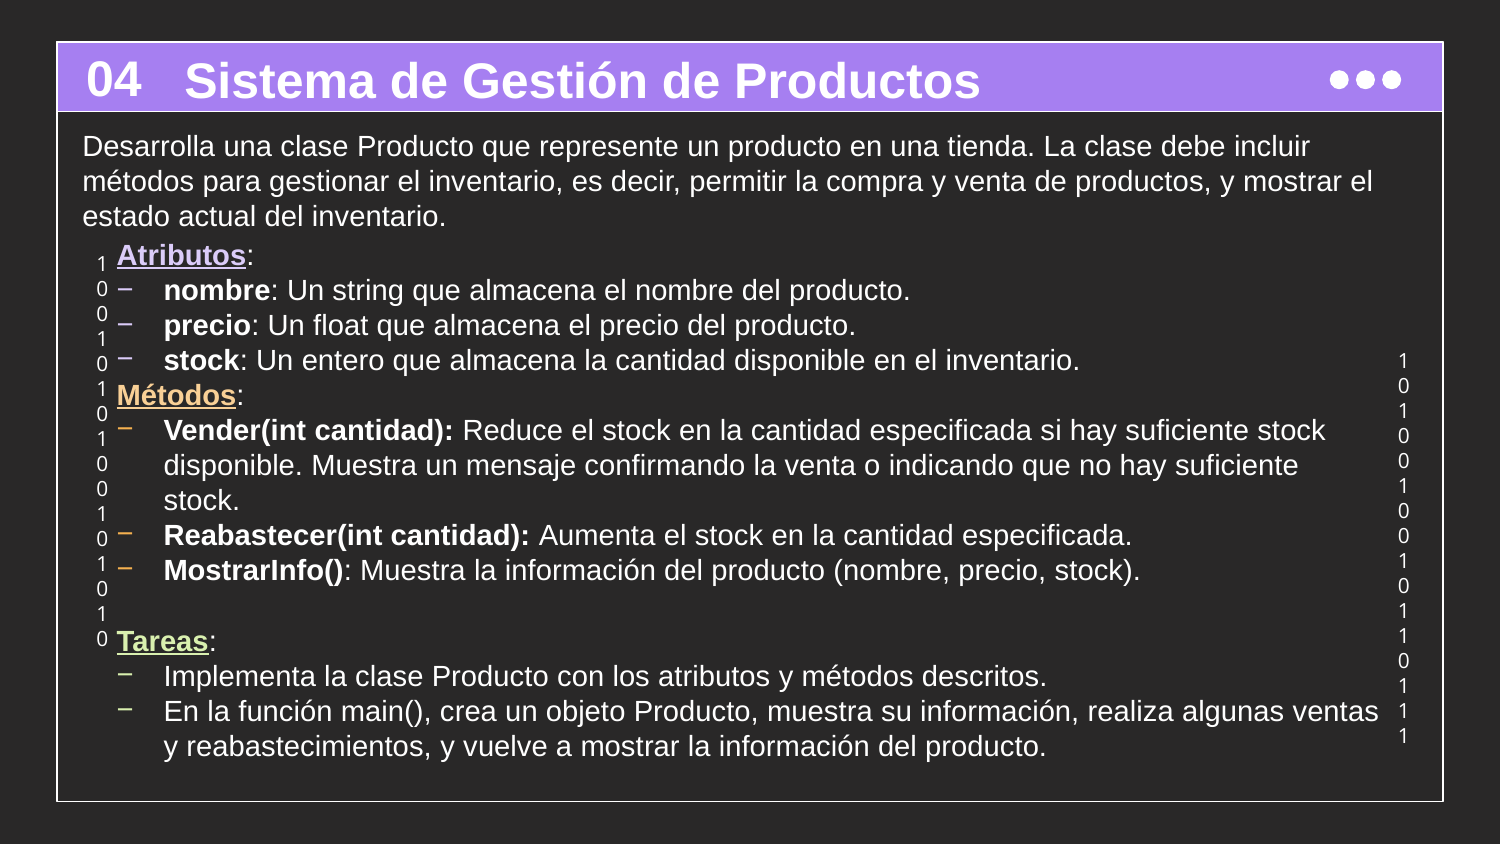

# Sistema de Gestión de Productos
04
Desarrolla una clase Producto que represente un producto en una tienda. La clase debe incluir métodos para gestionar el inventario, es decir, permitir la compra y venta de productos, y mostrar el estado actual del inventario.
Atributos:
nombre: Un string que almacena el nombre del producto.
precio: Un float que almacena el precio del producto.
stock: Un entero que almacena la cantidad disponible en el inventario.
Métodos:
Vender(int cantidad): Reduce el stock en la cantidad especificada si hay suficiente stock disponible. Muestra un mensaje confirmando la venta o indicando que no hay suficiente stock.
Reabastecer(int cantidad): Aumenta el stock en la cantidad especificada.
MostrarInfo(): Muestra la información del producto (nombre, precio, stock).
Tareas:
Implementa la clase Producto con los atributos y métodos descritos.
En la función main(), crea un objeto Producto, muestra su información, realiza algunas ventas y reabastecimientos, y vuelve a mostrar la información del producto.